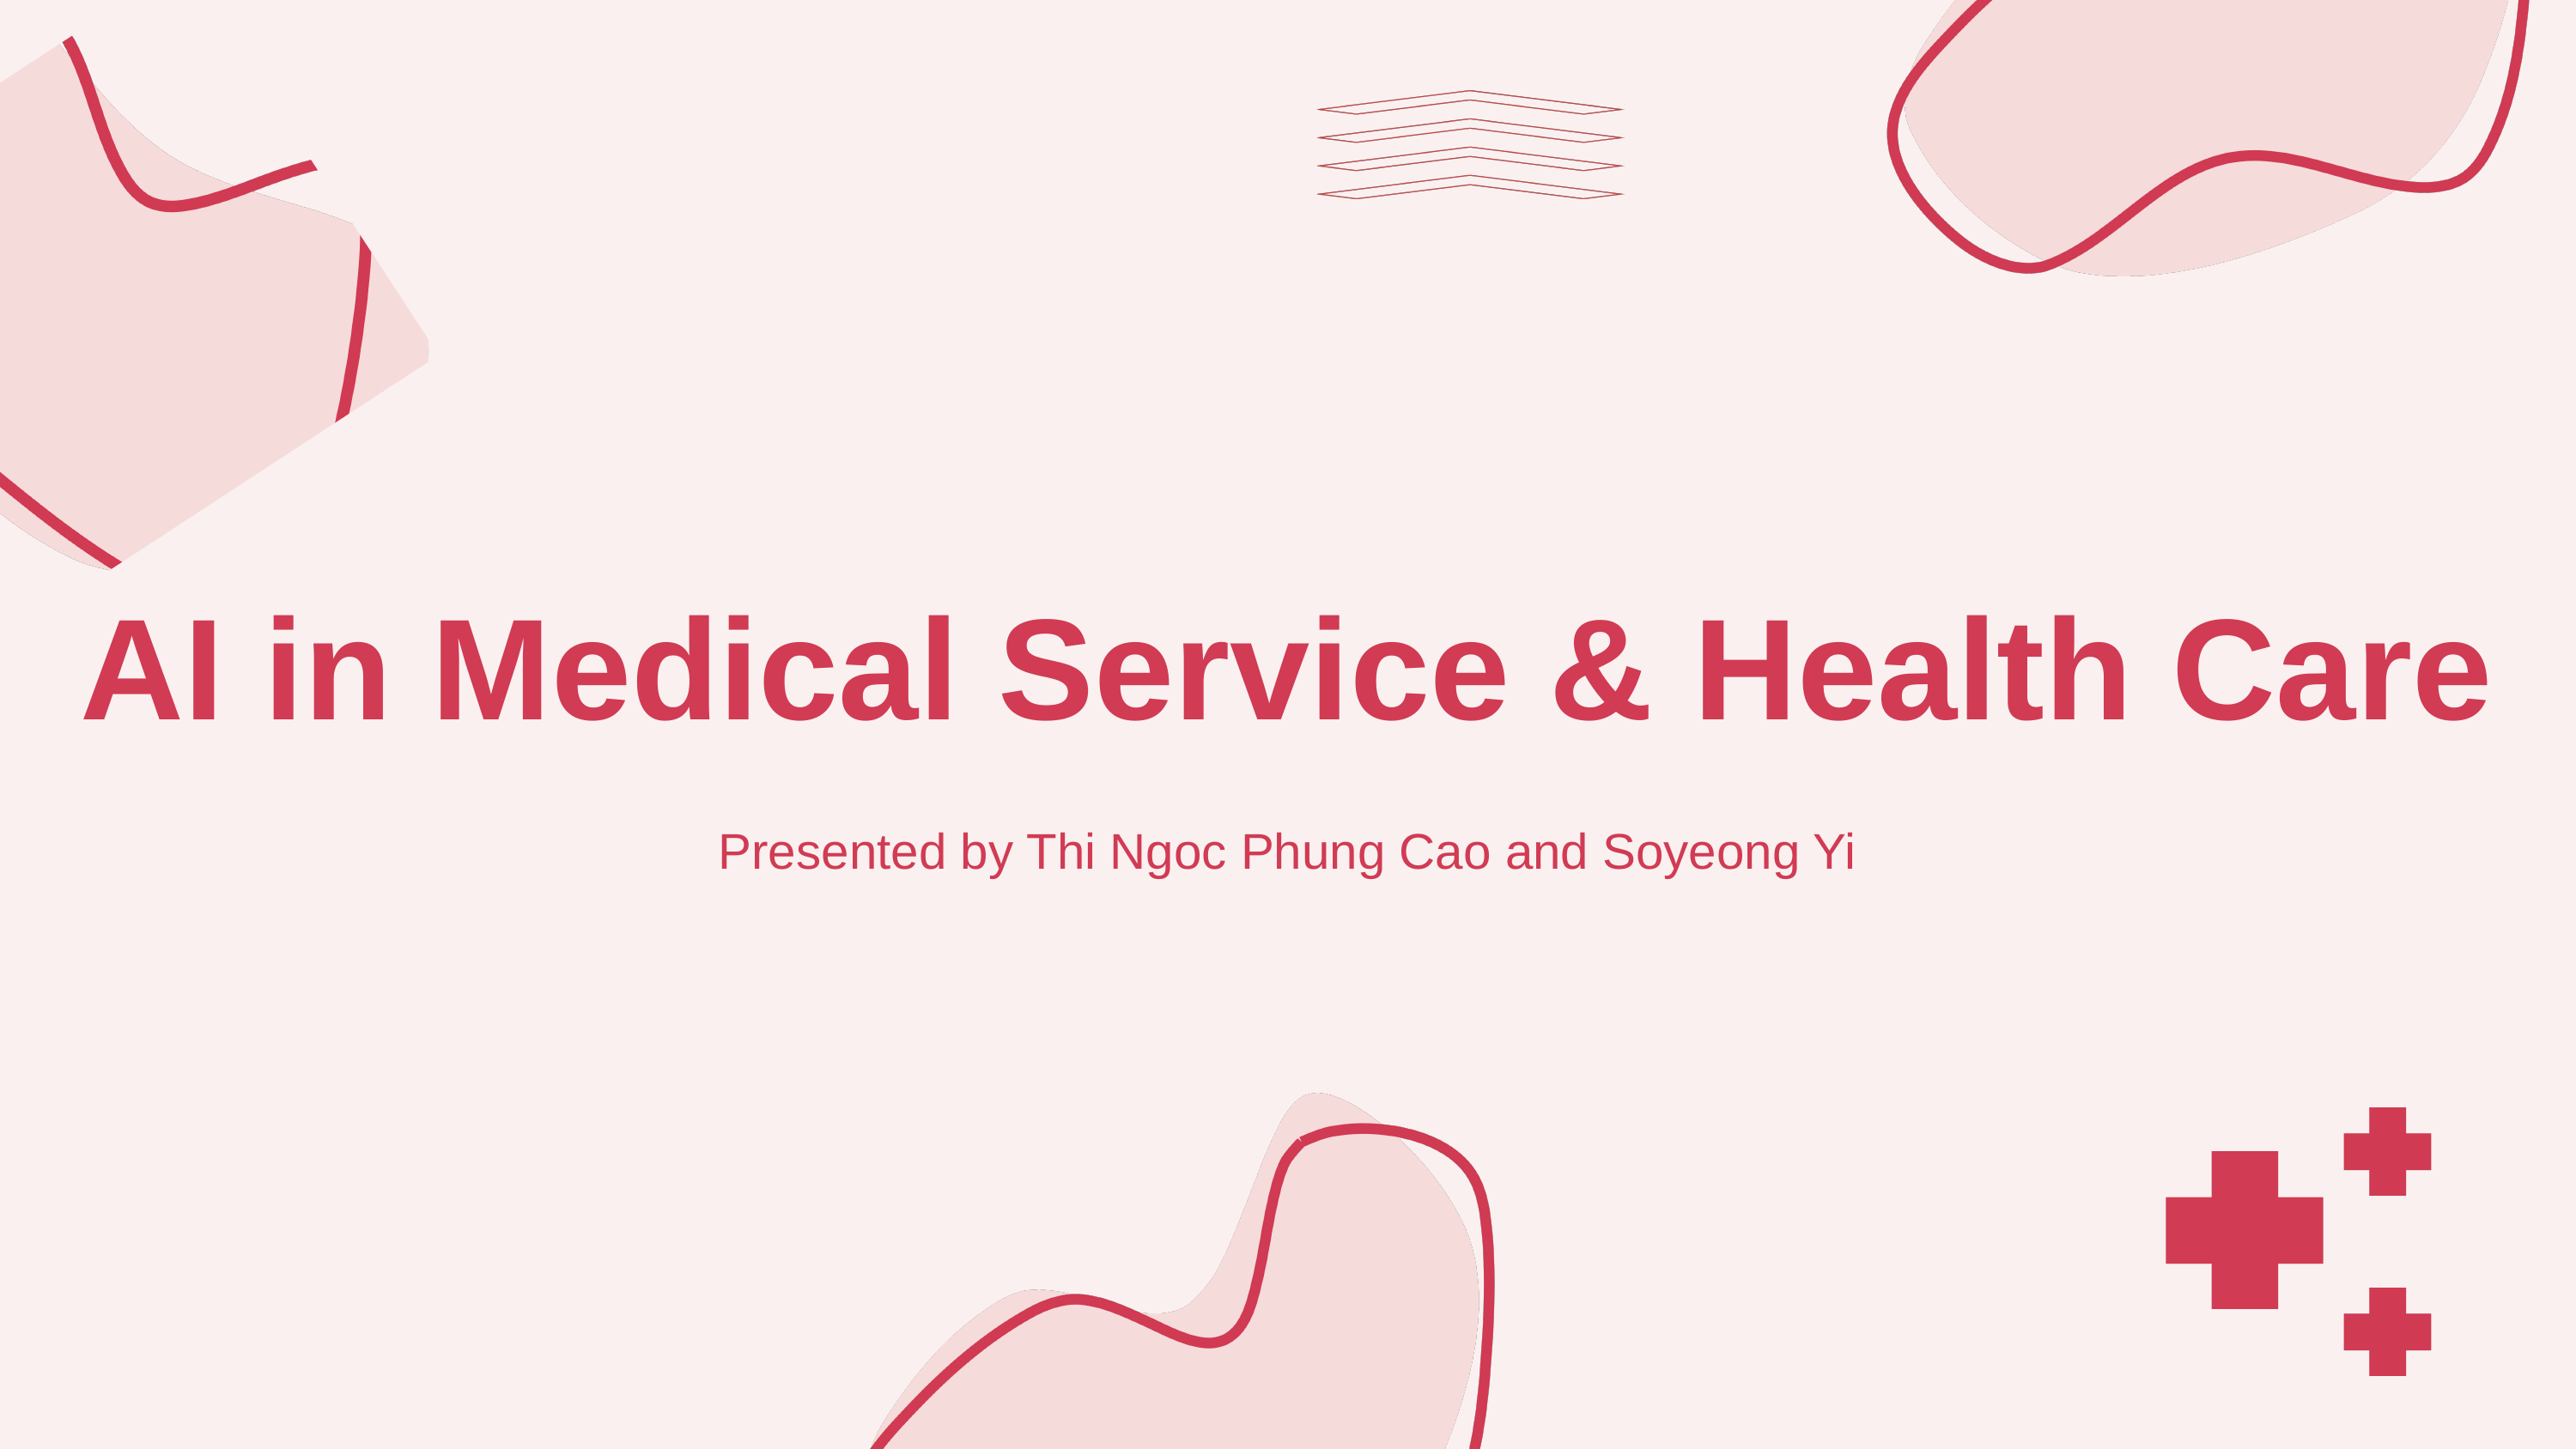

AI in Medical Service & Health Care
Presented by Thi Ngoc Phung Cao and Soyeong Yi